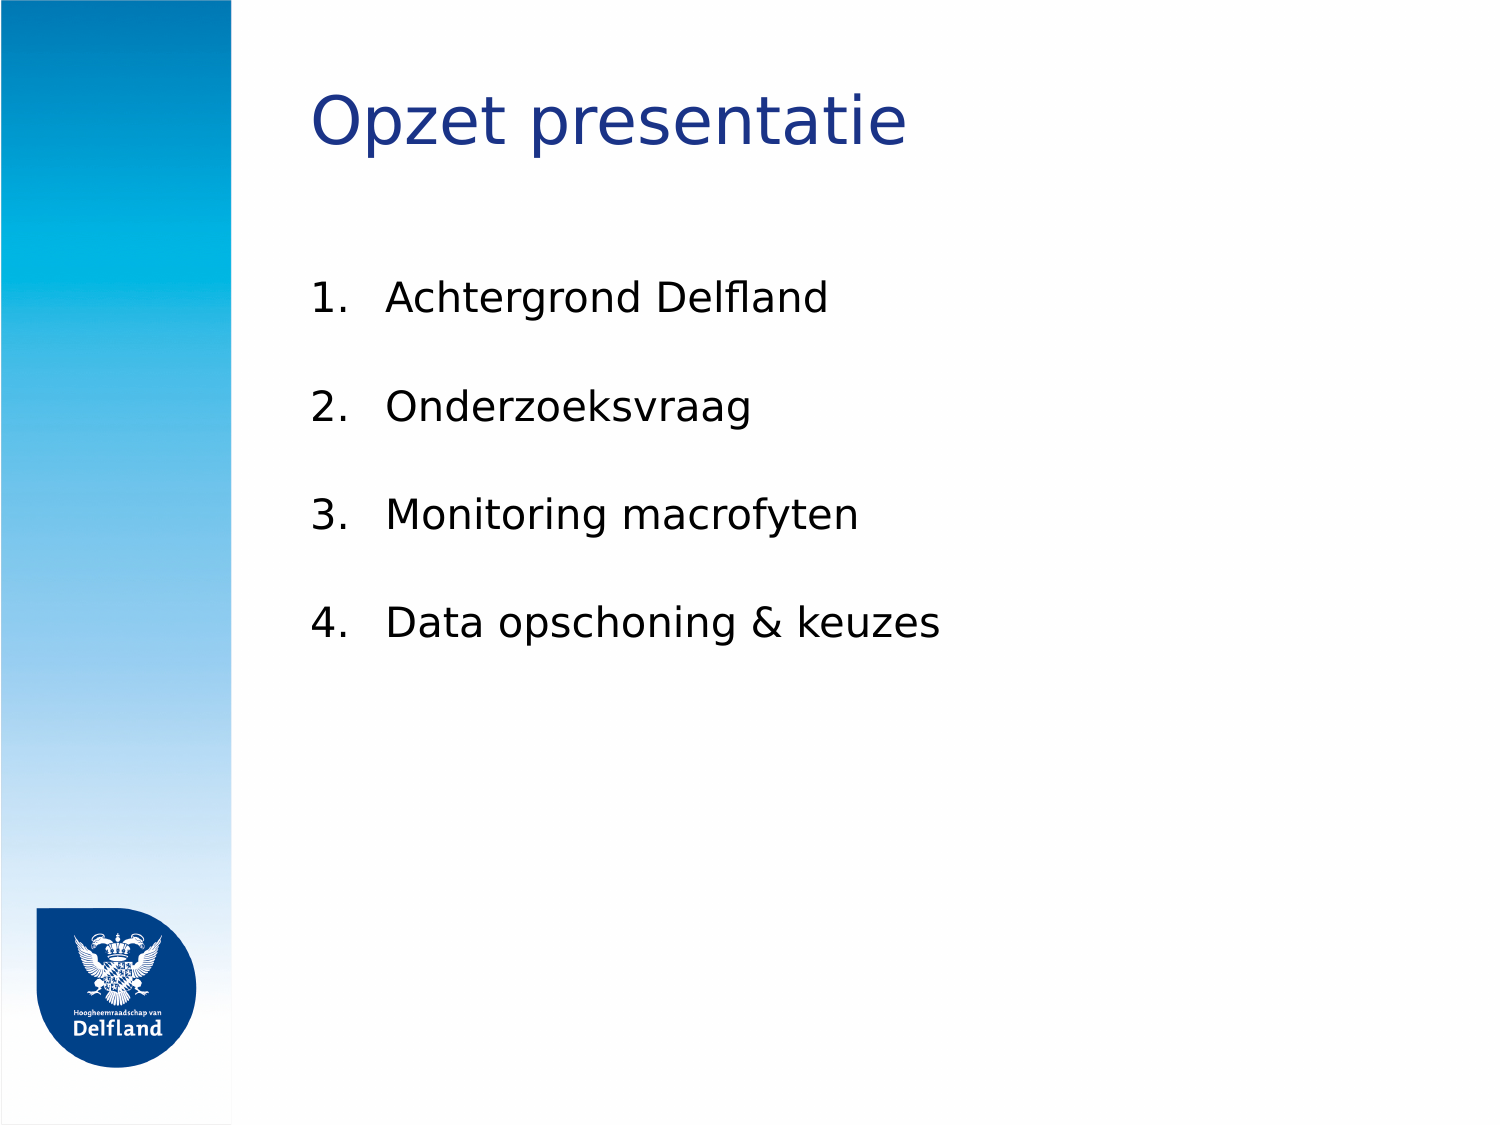

# Opzet presentatie

Achtergrond Delfland
Onderzoeksvraag
Monitoring macrofyten
Data opschoning & keuzes